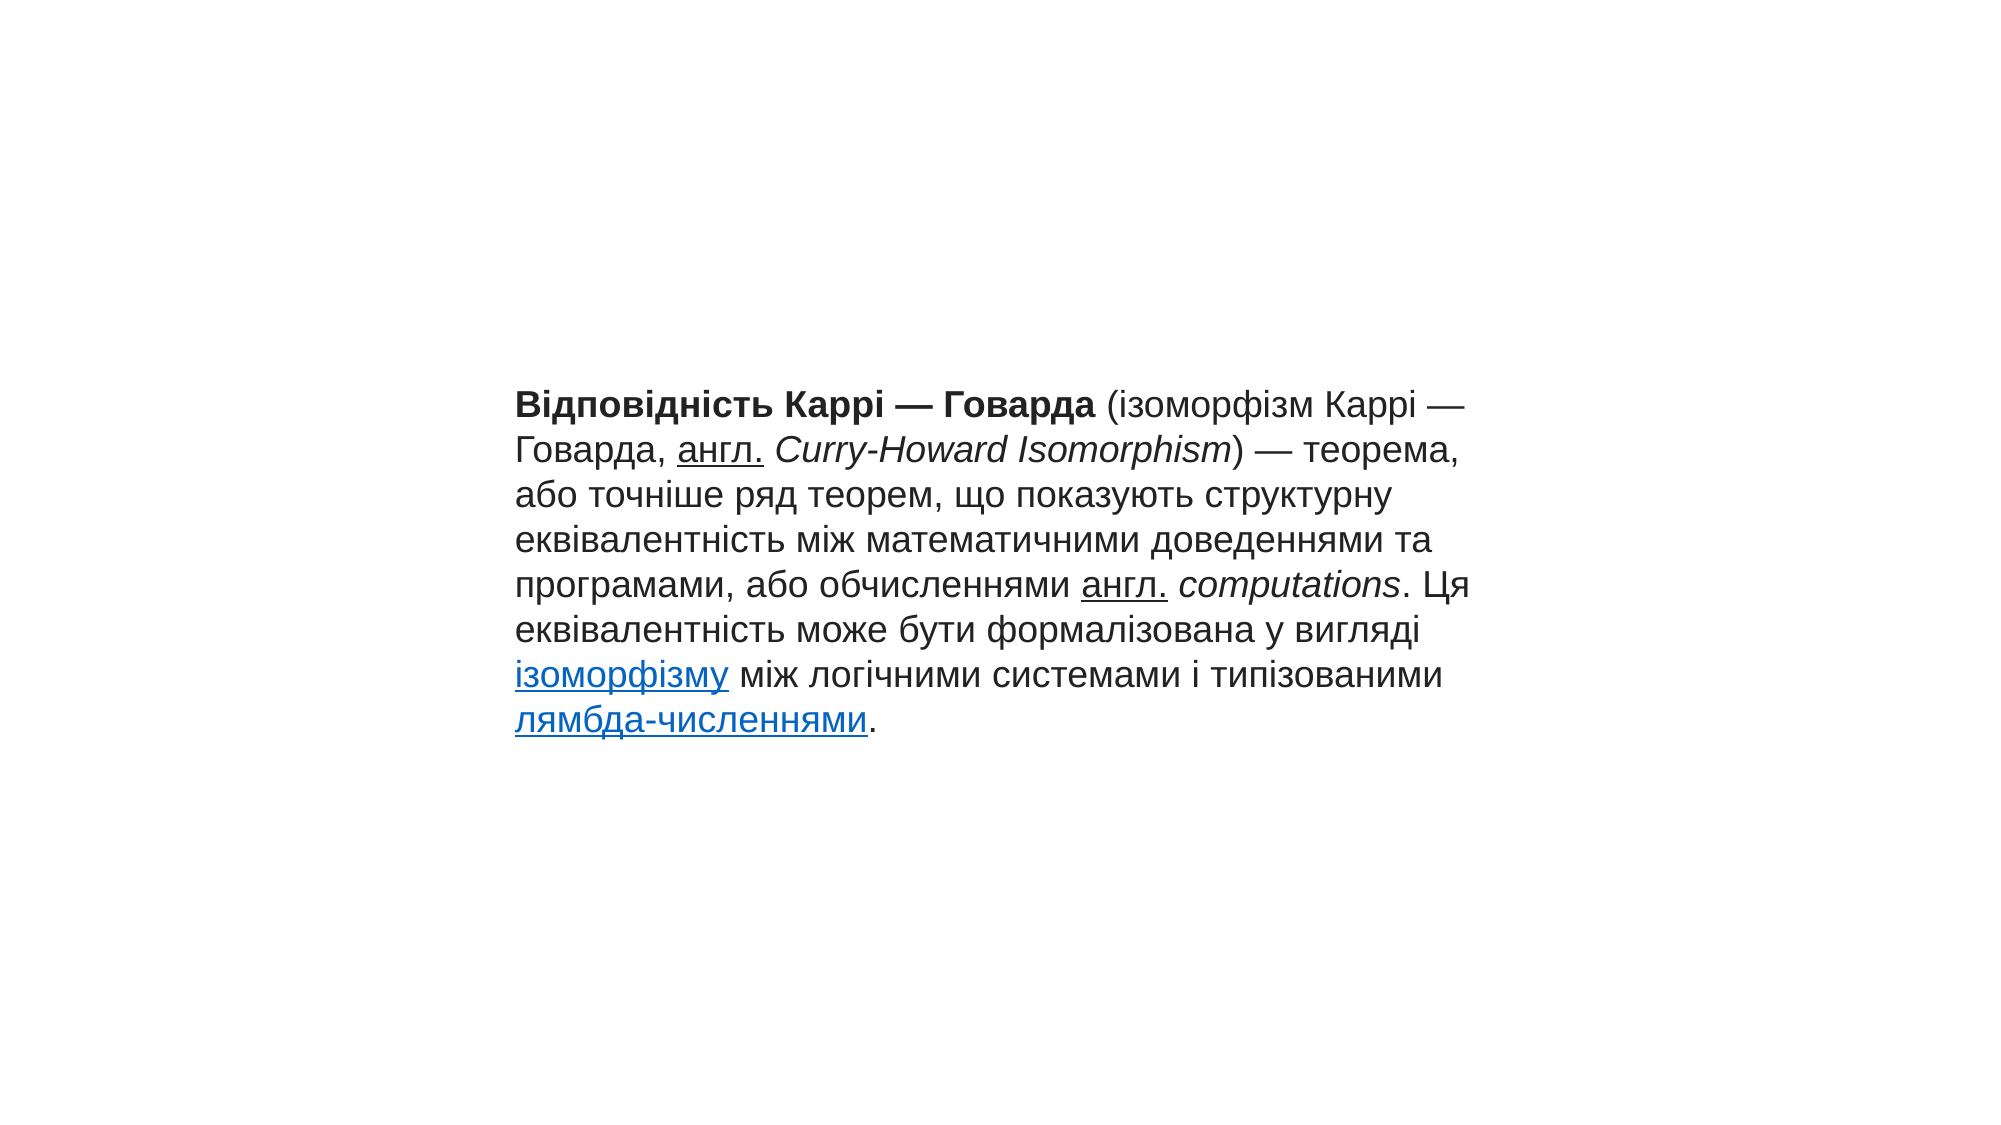

Відповідність Каррі — Говарда (ізоморфізм Каррі — Говарда, англ. Curry-Howard Isomorphism) — теорема, або точніше ряд теорем, що показують структурну еквівалентність між математичними доведеннями та програмами, або обчисленнями англ. computations. Ця еквівалентність може бути формалізована у вигляді ізоморфізму між логічними системами і типізованими лямбда-численнями.